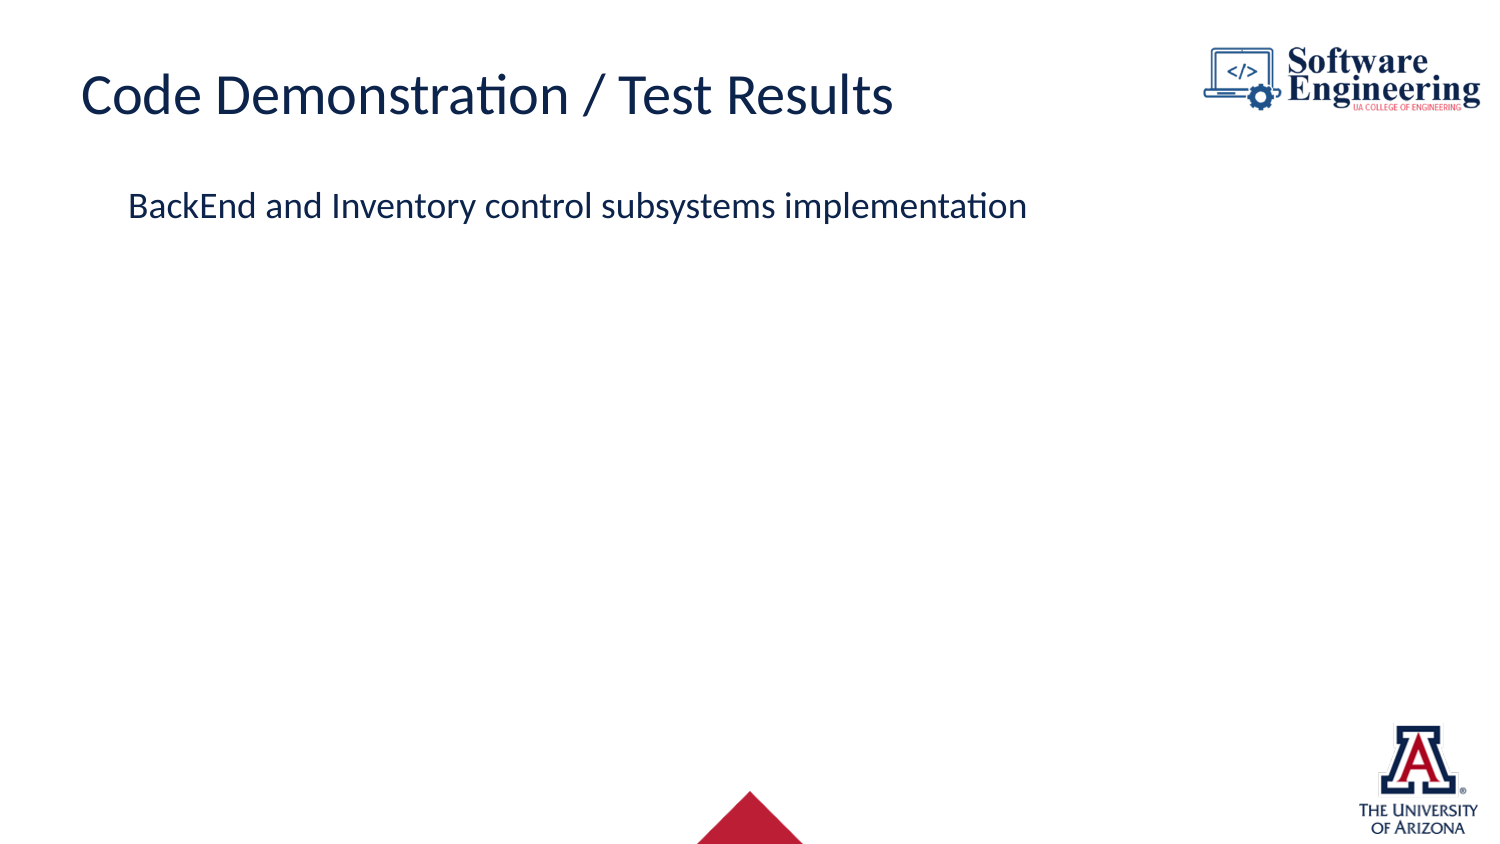

# Code Demonstration / Test Results
BackEnd and Inventory control subsystems implementation